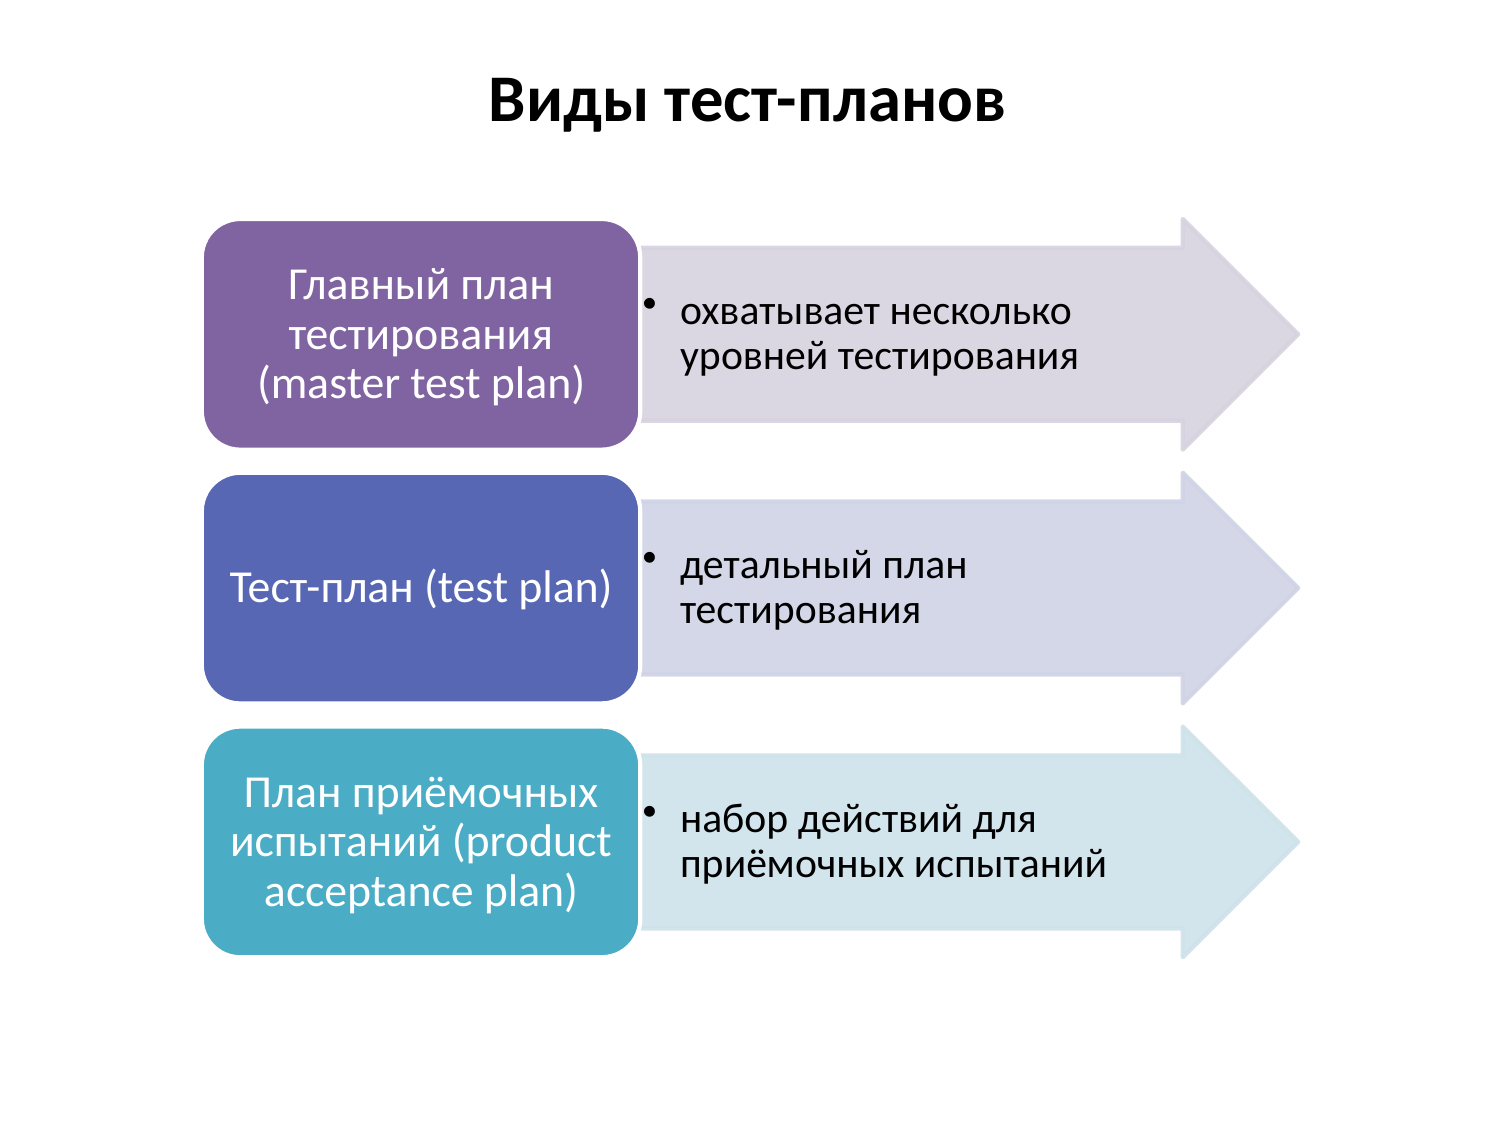

Виды тест-планов

Главный план тестирования (master test plan)

охватывает несколько уровней тестирования

Тест-план (test plan)

детальный план тестирования

План приёмочных испытаний (product acceptance plan)

набор действий для приёмочных испытаний